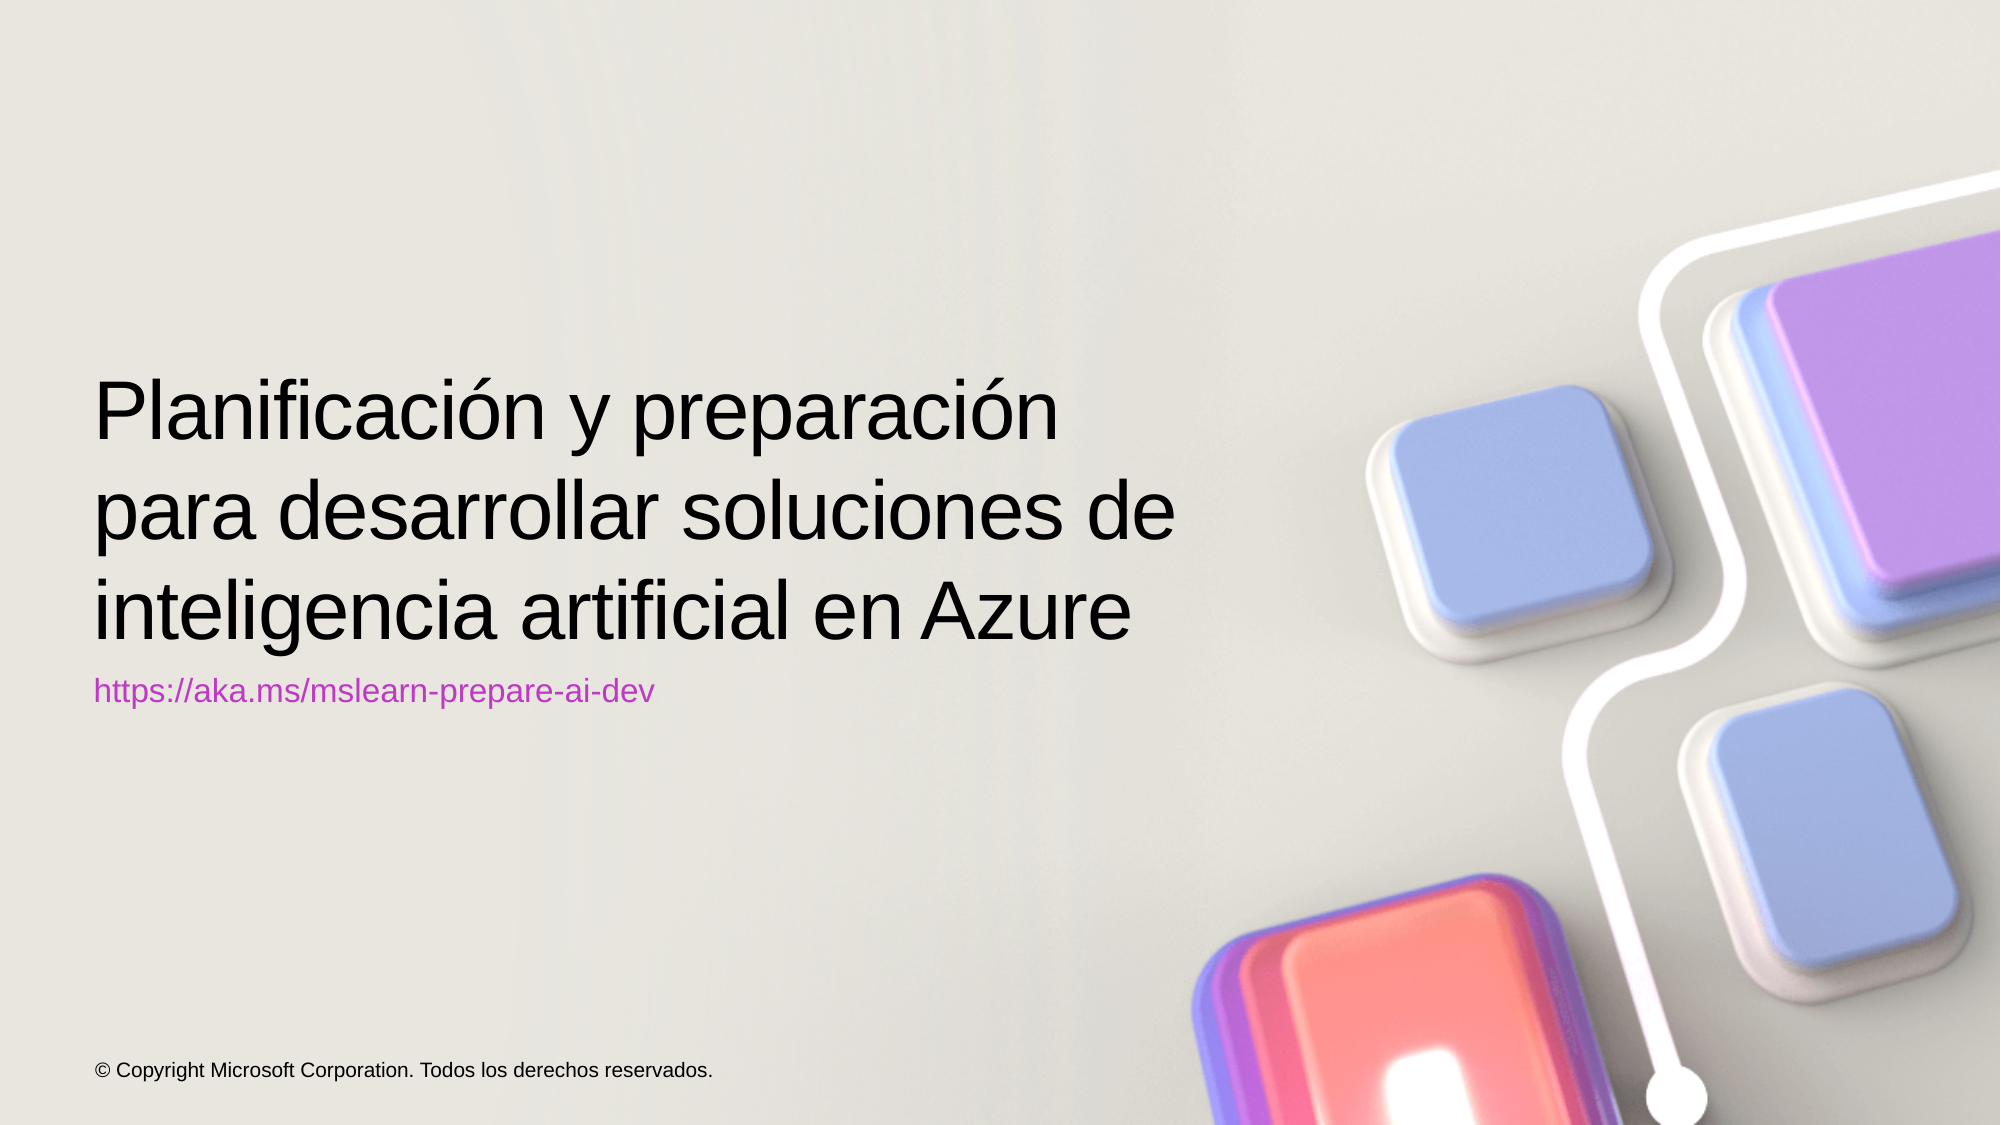

# Planificación y preparación para desarrollar soluciones de inteligencia artificial en Azure
https://aka.ms/mslearn-prepare-ai-dev
© Copyright Microsoft Corporation. Todos los derechos reservados.